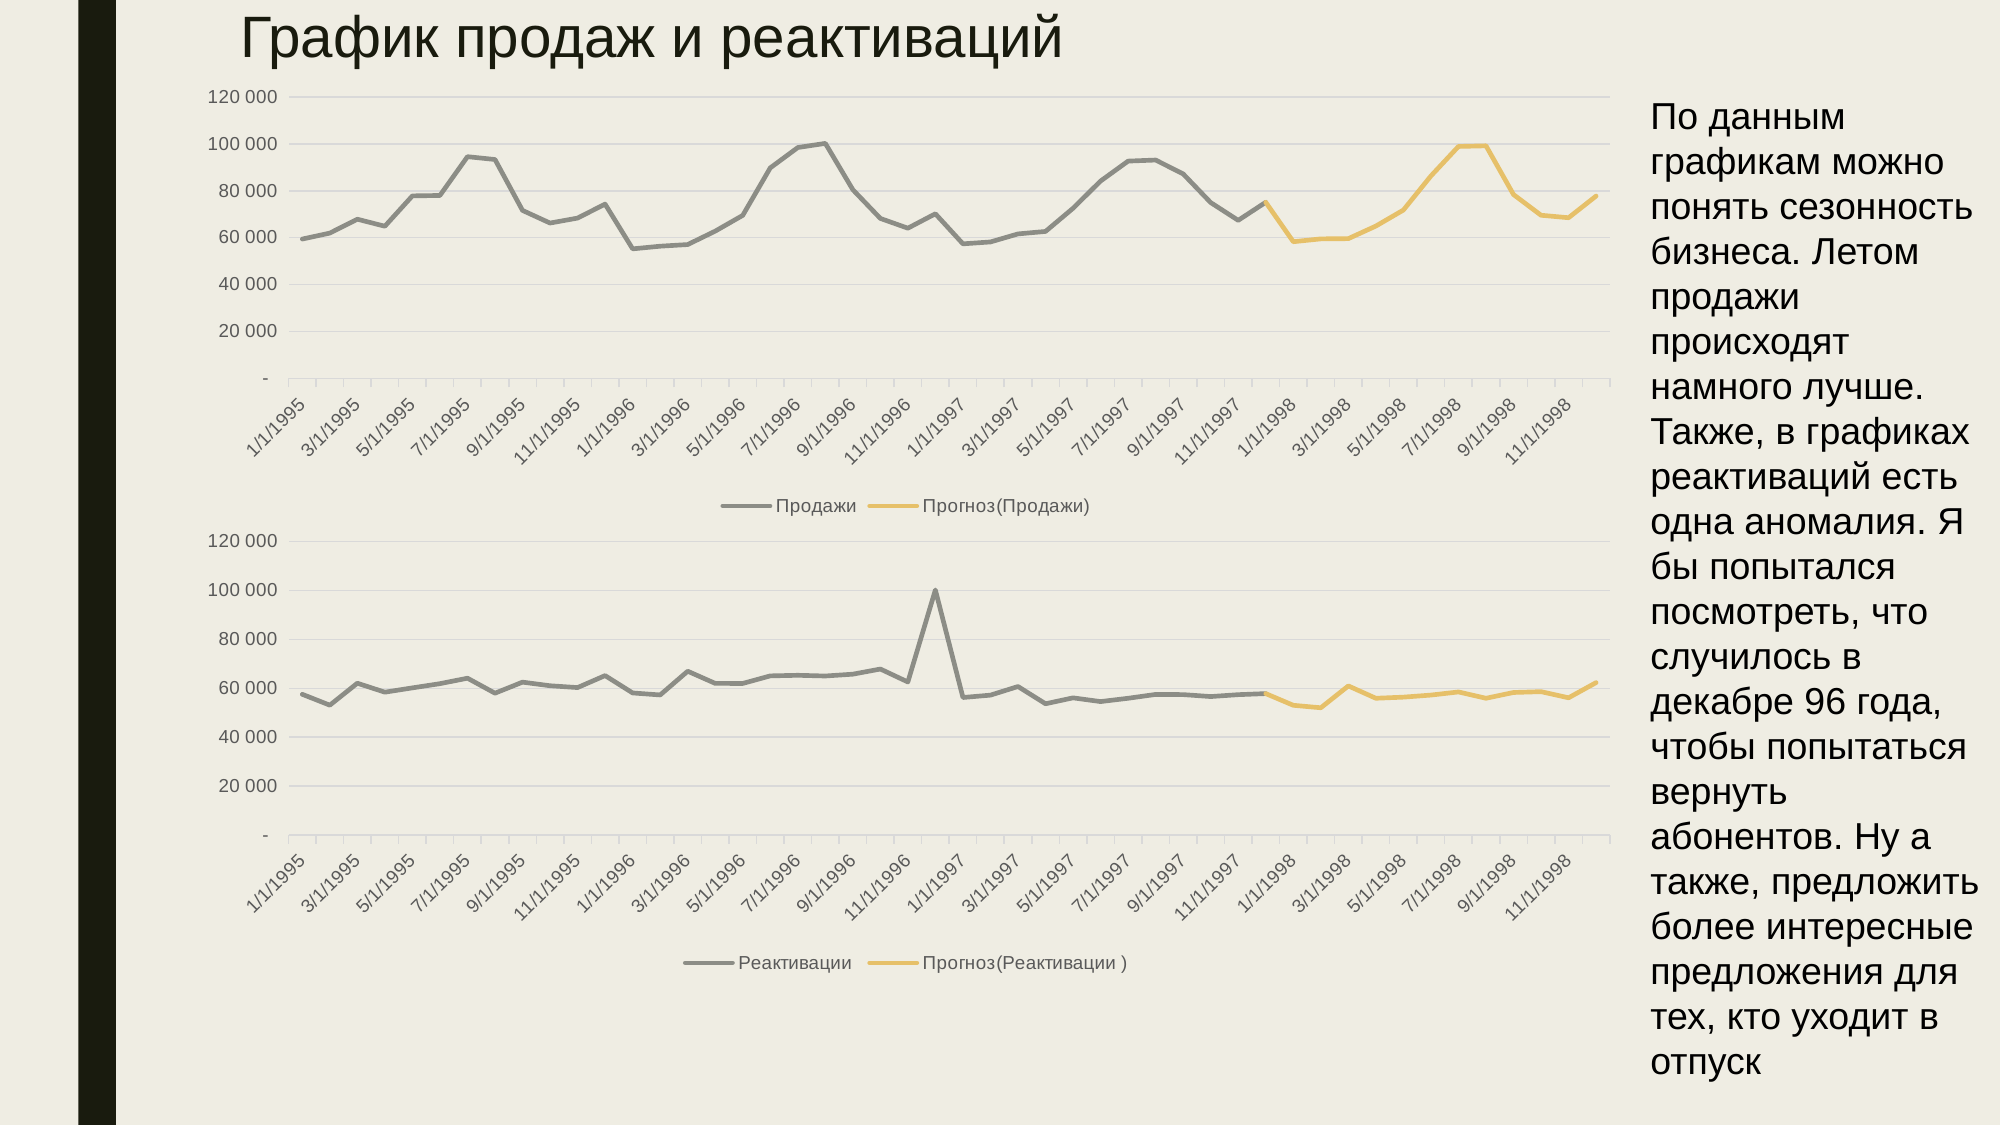

# График продаж и реактиваций

### Chart

| Category | Продажи | Прогноз(Продажи) |
|---|---|---|
| 34700 | 59433.0 | None |
| 34731 | 61967.0 | None |
| 34759 | 67898.0 | None |
| 34790 | 64877.0 | None |
| 34820 | 77840.0 | None |
| 34851 | 78002.0 | None |
| 34881 | 94555.0 | None |
| 34912 | 93364.0 | None |
| 34943 | 71651.0 | None |
| 34973 | 66243.0 | None |
| 35004 | 68365.0 | None |
| 35034 | 74332.0 | None |
| 35065 | 55242.0 | None |
| 35096 | 56384.0 | None |
| 35125 | 57079.0 | None |
| 35156 | 62789.0 | None |
| 35186 | 69534.0 | None |
| 35217 | 89774.0 | None |
| 35247 | 98460.0 | None |
| 35278 | 100245.0 | None |
| 35309 | 80465.0 | None |
| 35339 | 68212.0 | None |
| 35370 | 64057.0 | None |
| 35400 | 70198.0 | None |
| 35431 | 57388.0 | None |
| 35462 | 58181.0 | None |
| 35490 | 61605.0 | None |
| 35521 | 62669.0 | None |
| 35551 | 72550.0 | None |
| 35582 | 84163.0 | None |
| 35612 | 92686.0 | None |
| 35643 | 93136.0 | None |
| 35674 | 87211.0 | None |
| 35704 | 75001.0 | None |
| 35735 | 67417.0 | None |
| 35765 | 75118.0 | 75118.0 |
| 35796 | None | 58294.66878969177 |
| 35827 | None | 59488.78012040733 |
| 35855 | None | 59586.80923643822 |
| 35886 | None | 64959.84552956713 |
| 35916 | None | 71795.5009017622 |
| 35947 | None | 86325.1290036204 |
| 35977 | None | 98915.8984391939 |
| 36008 | None | 99196.08169315272 |
| 36039 | None | 78390.57173964925 |
| 36069 | None | 69577.31724481571 |
| 36100 | None | 68510.2892390203 |
| 36130 | None | 77754.0797047208 |
По данным графикам можно понять сезонность бизнеса. Летом продажи происходят намного лучше. Также, в графиках реактиваций есть одна аномалия. Я бы попытался посмотреть, что случилось в декабре 96 года, чтобы попытаться вернуть абонентов. Ну а также, предложить более интересные предложения для тех, кто уходит в отпуск

### Chart

| Category | Реактивации  | Прогноз(Реактивации ) |
|---|---|---|
| 34700 | 57529.0 | None |
| 34731 | 53084.0 | None |
| 34759 | 62076.0 | None |
| 34790 | 58410.0 | None |
| 34820 | 60161.0 | None |
| 34851 | 61883.0 | None |
| 34881 | 64141.0 | None |
| 34912 | 57994.0 | None |
| 34943 | 62514.0 | None |
| 34973 | 61045.0 | None |
| 35004 | 60294.0 | None |
| 35034 | 65193.0 | None |
| 35065 | 58091.0 | None |
| 35096 | 57277.0 | None |
| 35125 | 66983.0 | None |
| 35156 | 62014.0 | None |
| 35186 | 61991.0 | None |
| 35217 | 65066.0 | None |
| 35247 | 65309.0 | None |
| 35278 | 65019.0 | None |
| 35309 | 65781.0 | None |
| 35339 | 67873.0 | None |
| 35370 | 62577.0 | None |
| 35400 | 100219.0 | None |
| 35431 | 56235.0 | None |
| 35462 | 57189.0 | None |
| 35490 | 60724.0 | None |
| 35521 | 53665.0 | None |
| 35551 | 56086.0 | None |
| 35582 | 54558.0 | None |
| 35612 | 55921.0 | None |
| 35643 | 57490.0 | None |
| 35674 | 57416.0 | None |
| 35704 | 56623.0 | None |
| 35735 | 57402.0 | None |
| 35765 | 57836.0 | 57836.0 |
| 35796 | None | 53030.364961699575 |
| 35827 | None | 52032.8239879559 |
| 35855 | None | 60969.71097101898 |
| 35886 | None | 55917.82994742014 |
| 35916 | None | 56381.880075990994 |
| 35947 | None | 57218.750968704946 |
| 35977 | None | 58500.97387330491 |
| 36008 | None | 55927.76256304338 |
| 36039 | None | 58294.62124249395 |
| 36069 | None | 58613.09330872311 |
| 36100 | None | 56120.588267348925 |
| 36130 | None | 62322.97740150787 |